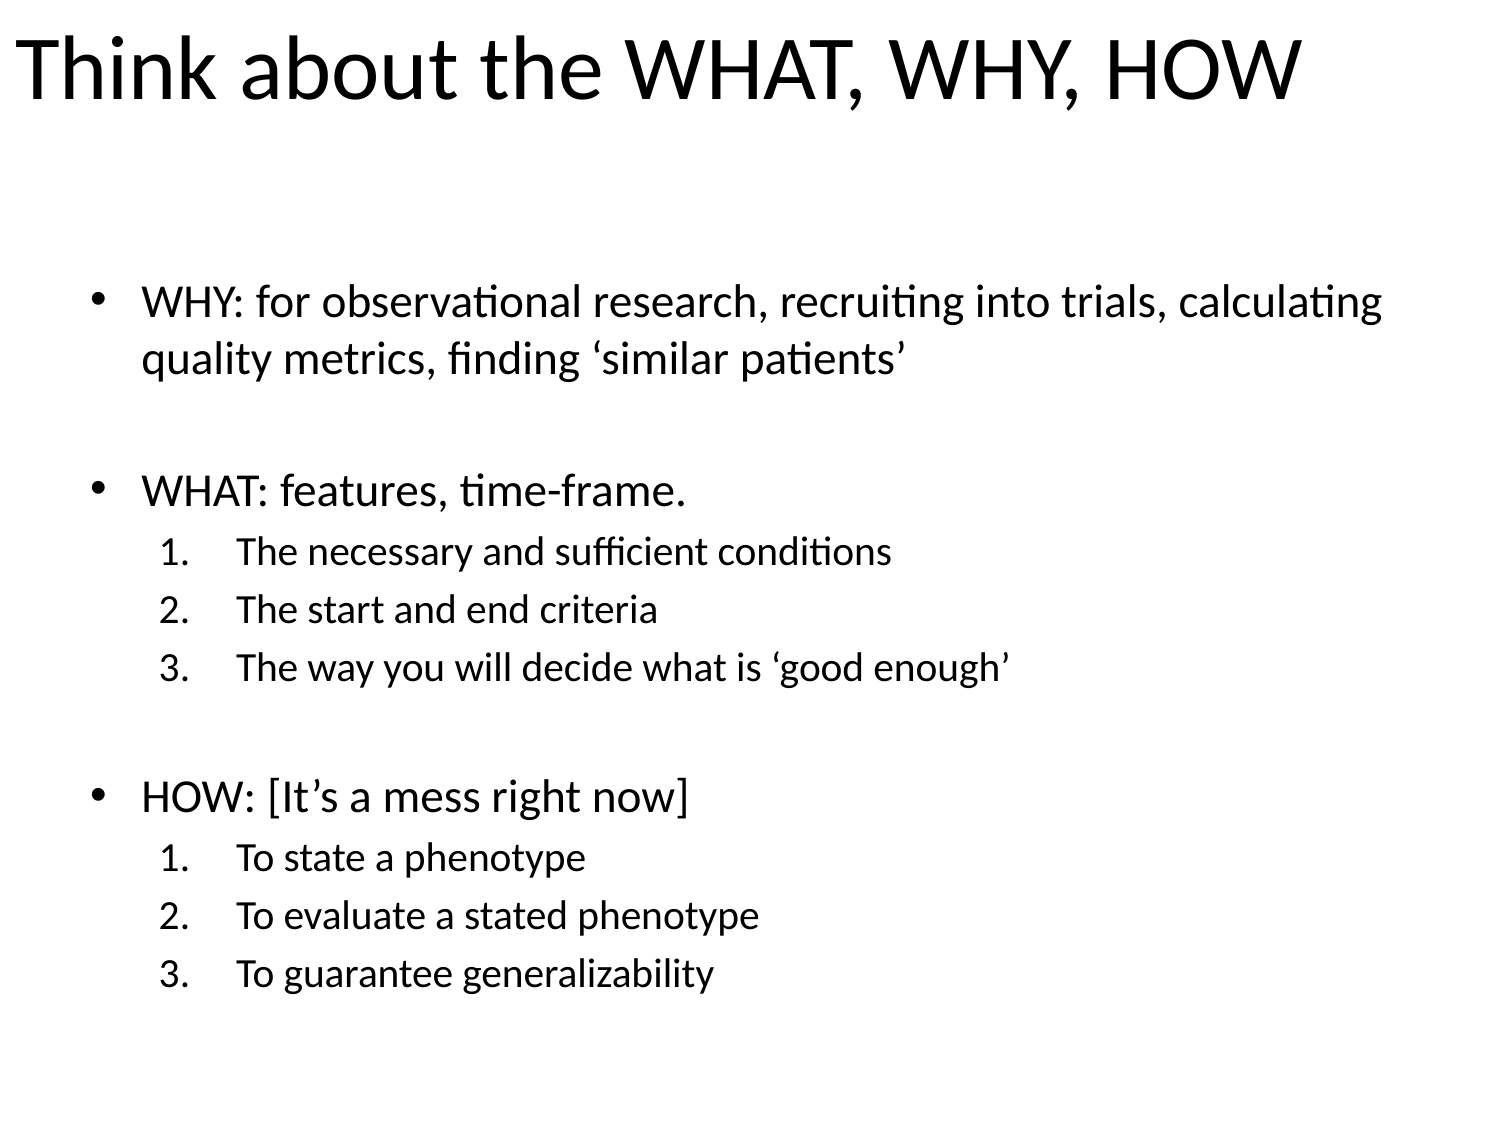

# Think about the WHAT, WHY, HOW
WHY: for observational research, recruiting into trials, calculating quality metrics, finding ‘similar patients’

WHAT: features, time-frame.
The necessary and sufficient conditions
The start and end criteria
The way you will decide what is ‘good enough’

HOW: [It’s a mess right now]
To state a phenotype
To evaluate a stated phenotype
To guarantee generalizability